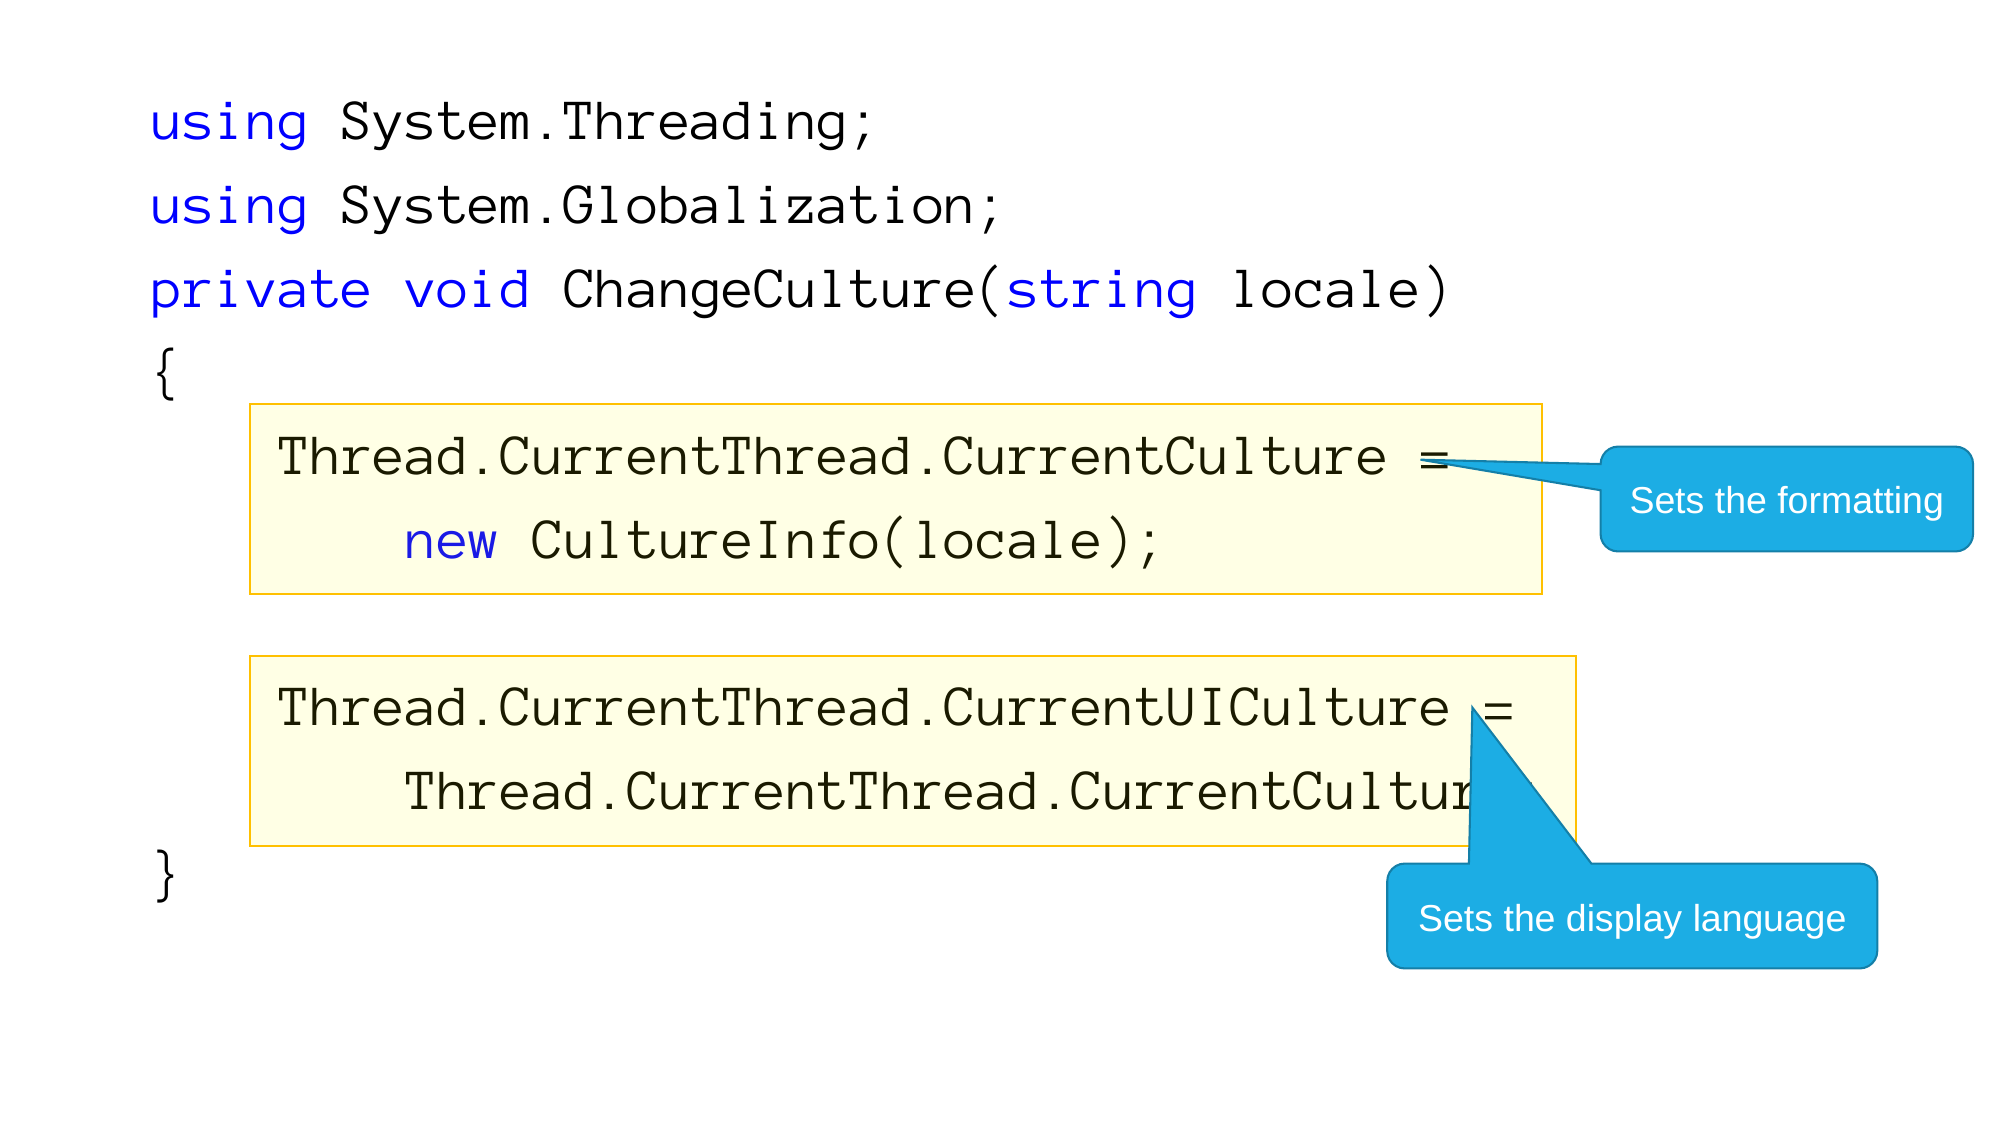

using System.Threading;
using System.Globalization;
private void ChangeCulture(string locale)
{
    Thread.CurrentThread.CurrentCulture =
        new CultureInfo(locale);

    Thread.CurrentThread.CurrentUICulture =
        Thread.CurrentThread.CurrentCulture;
}

Sets the formatting

Sets the display language